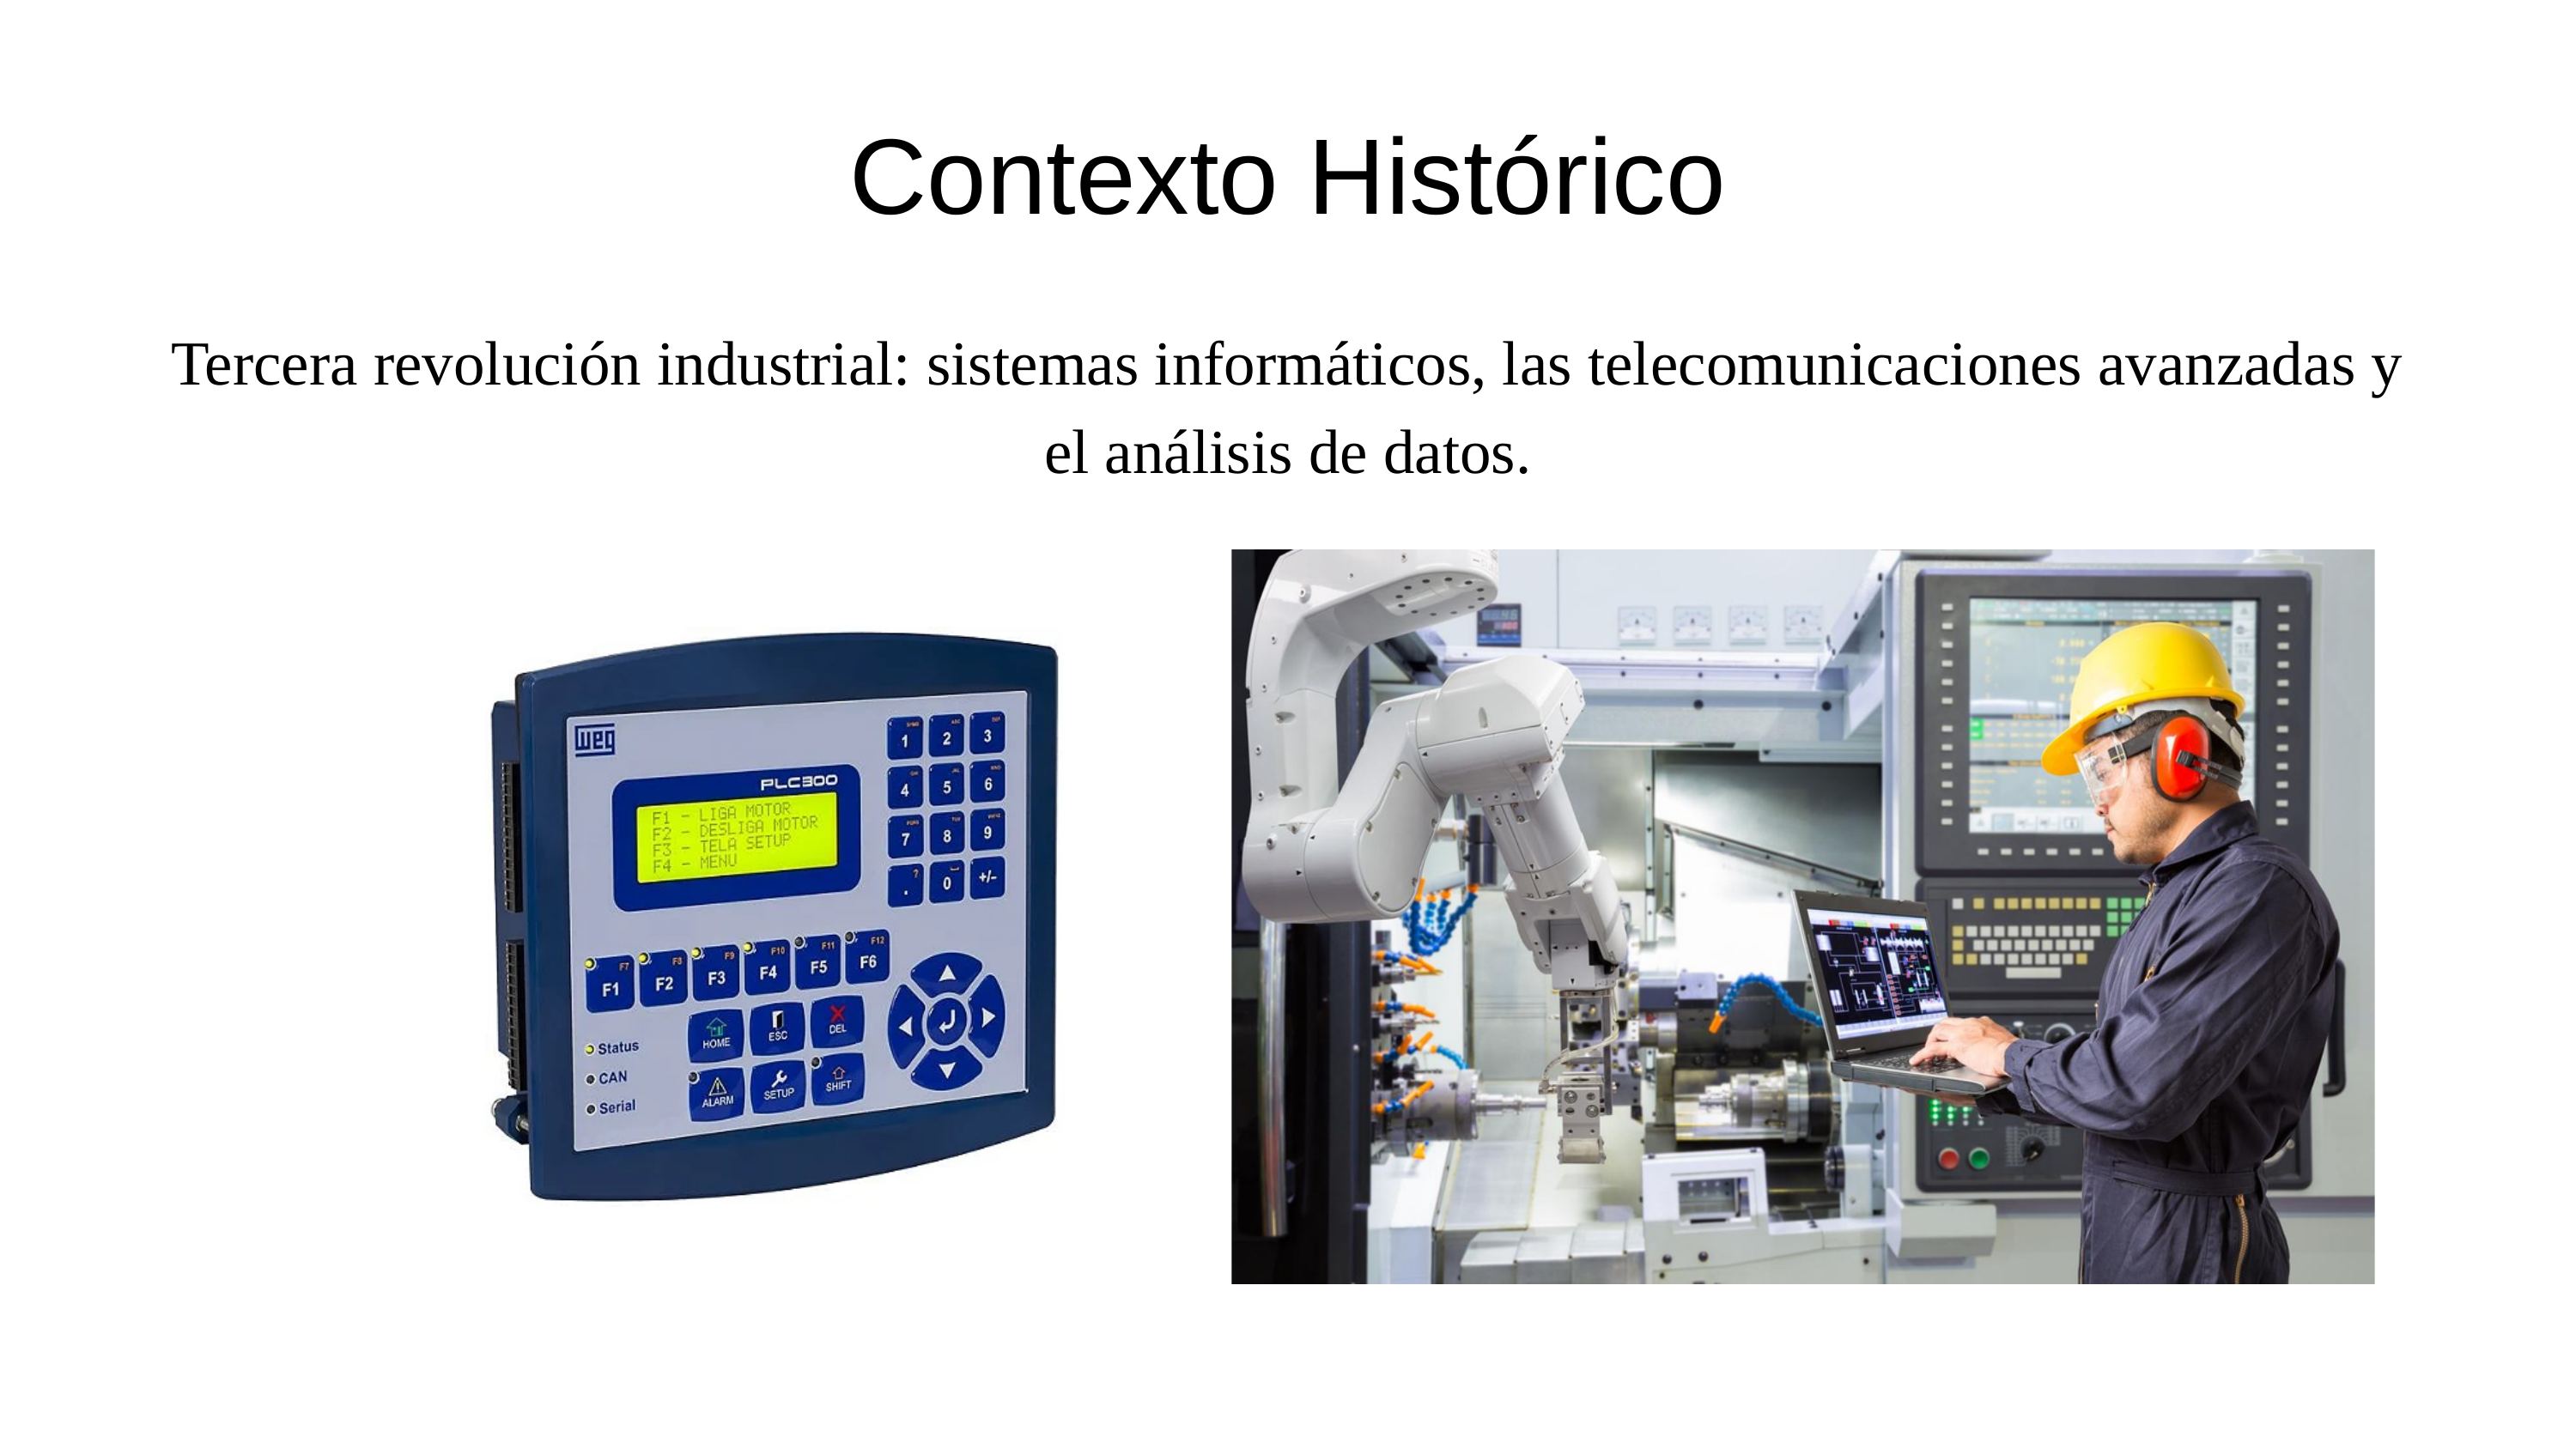

Contexto Histórico
Tercera revolución industrial: sistemas informáticos, las telecomunicaciones avanzadas y el análisis de datos.